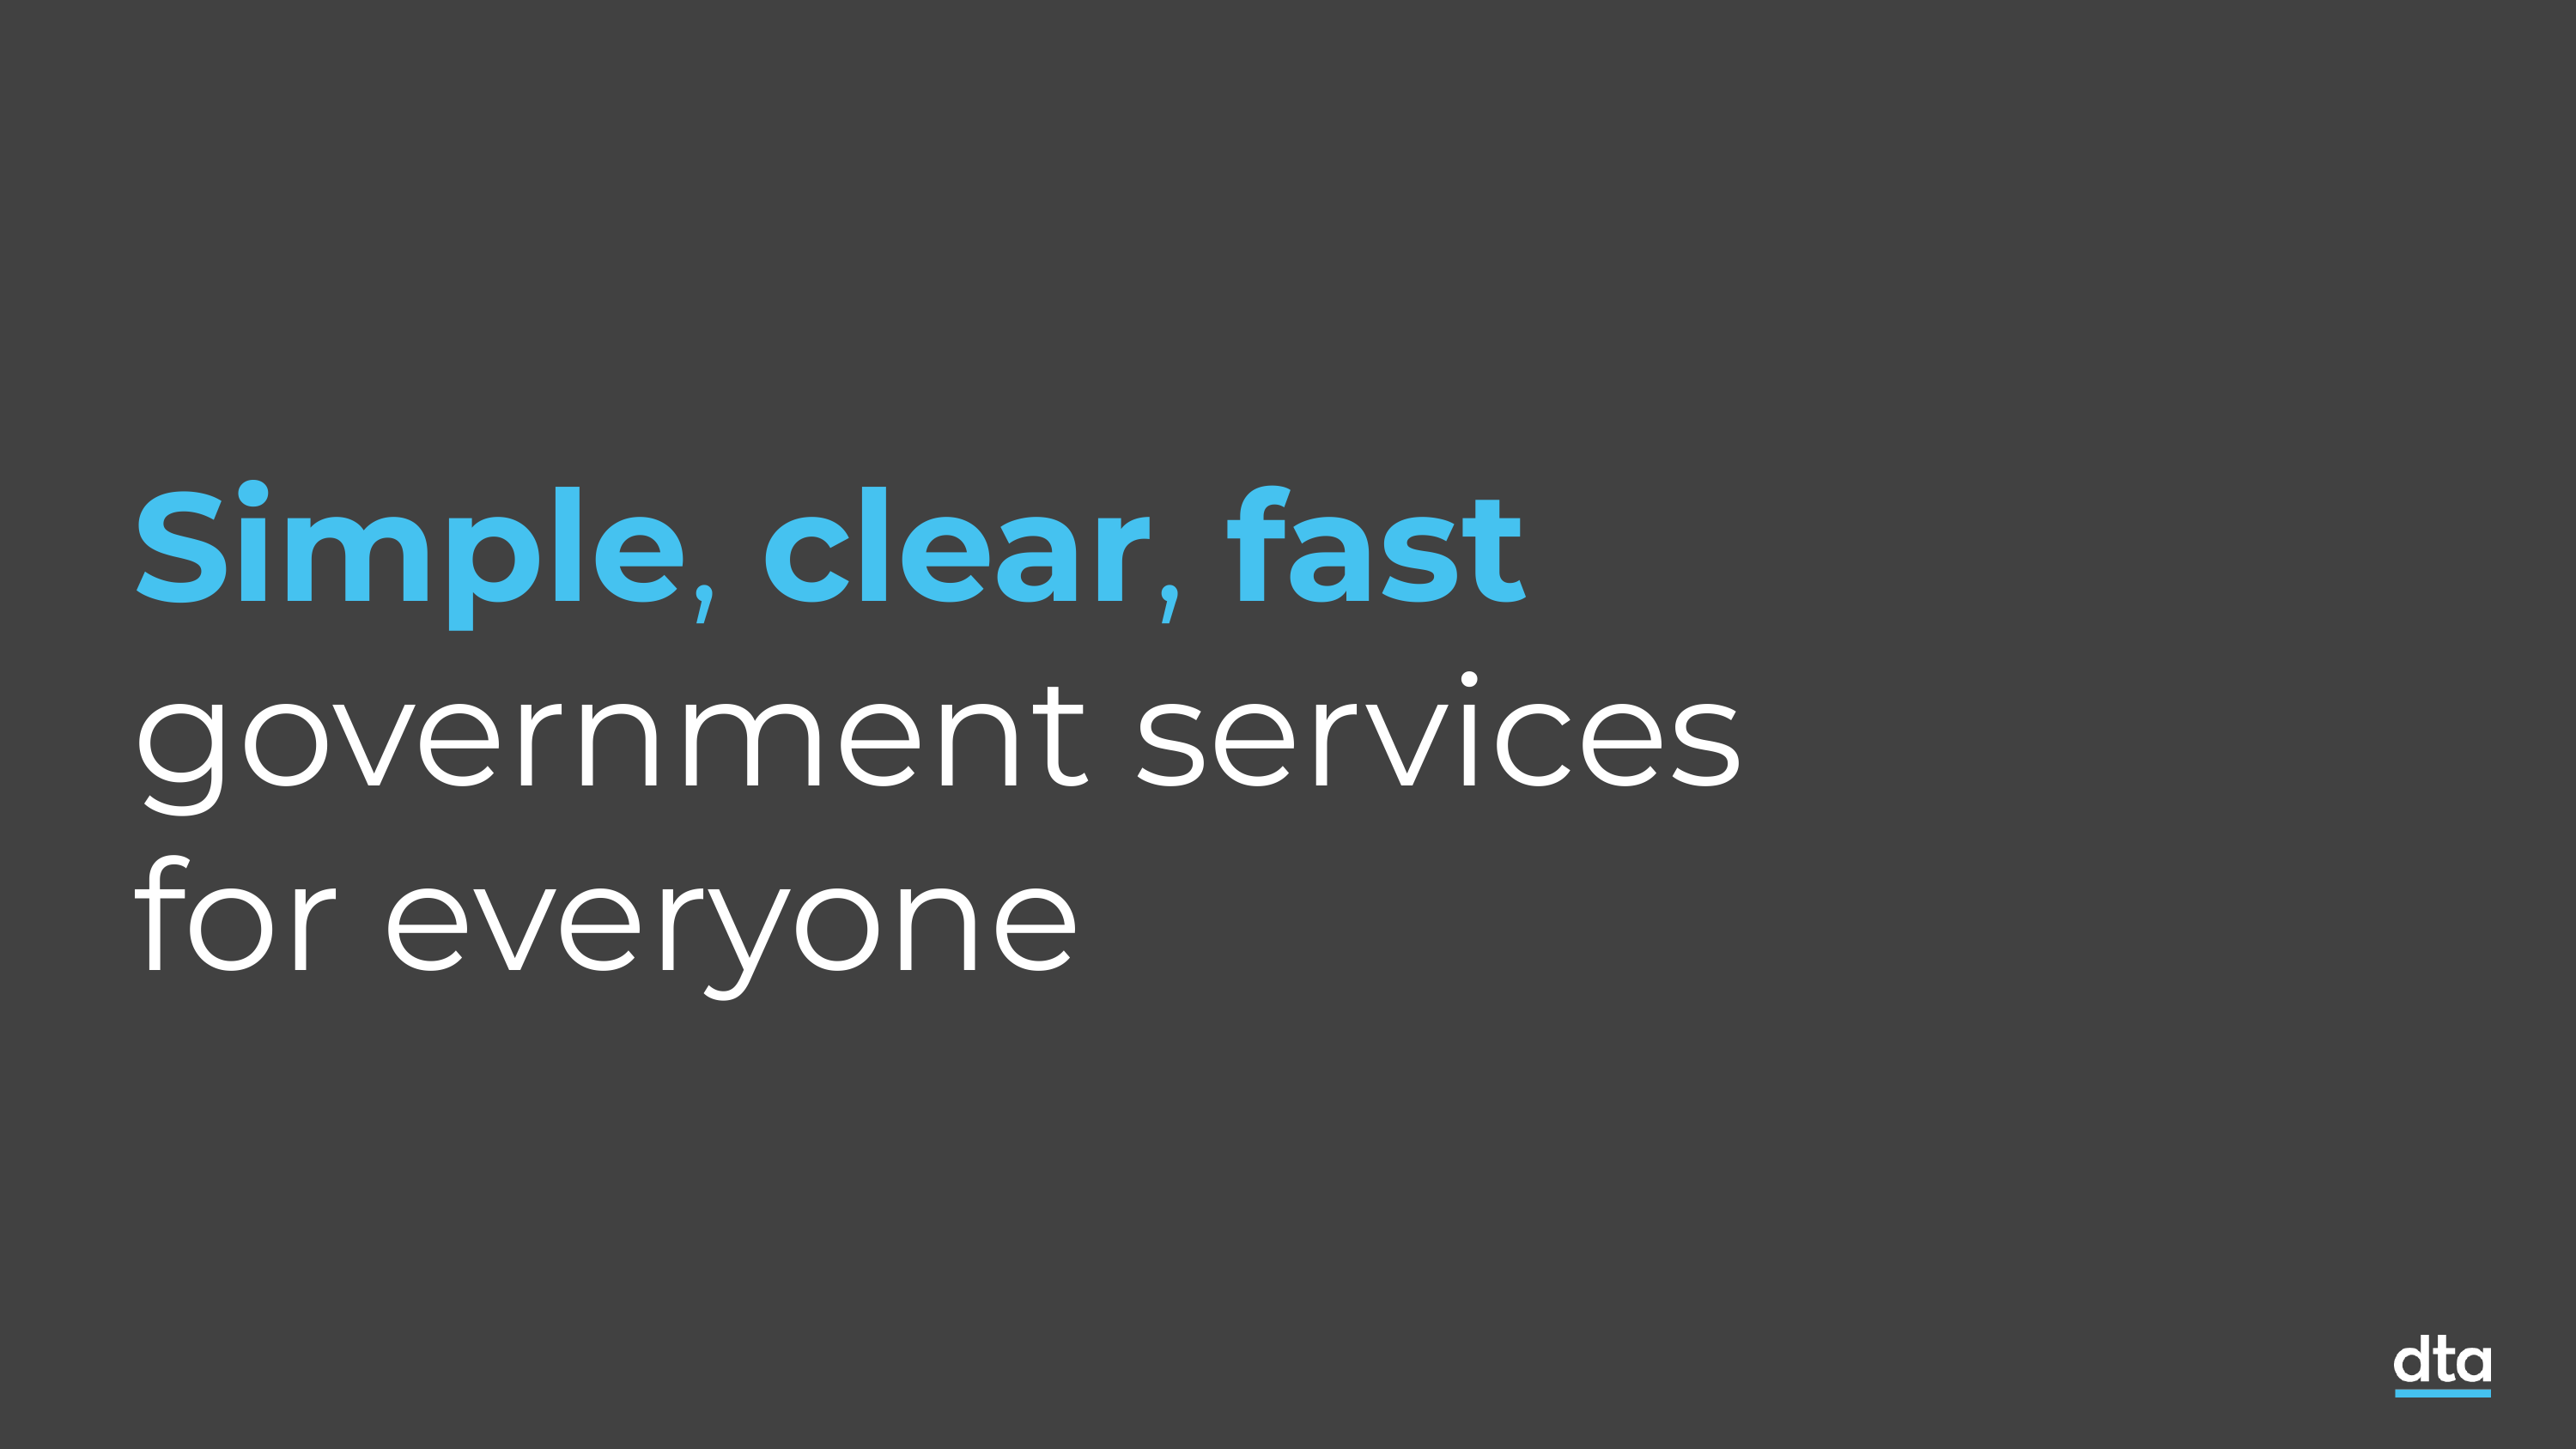

Simple, clear, fast government services
for everyone